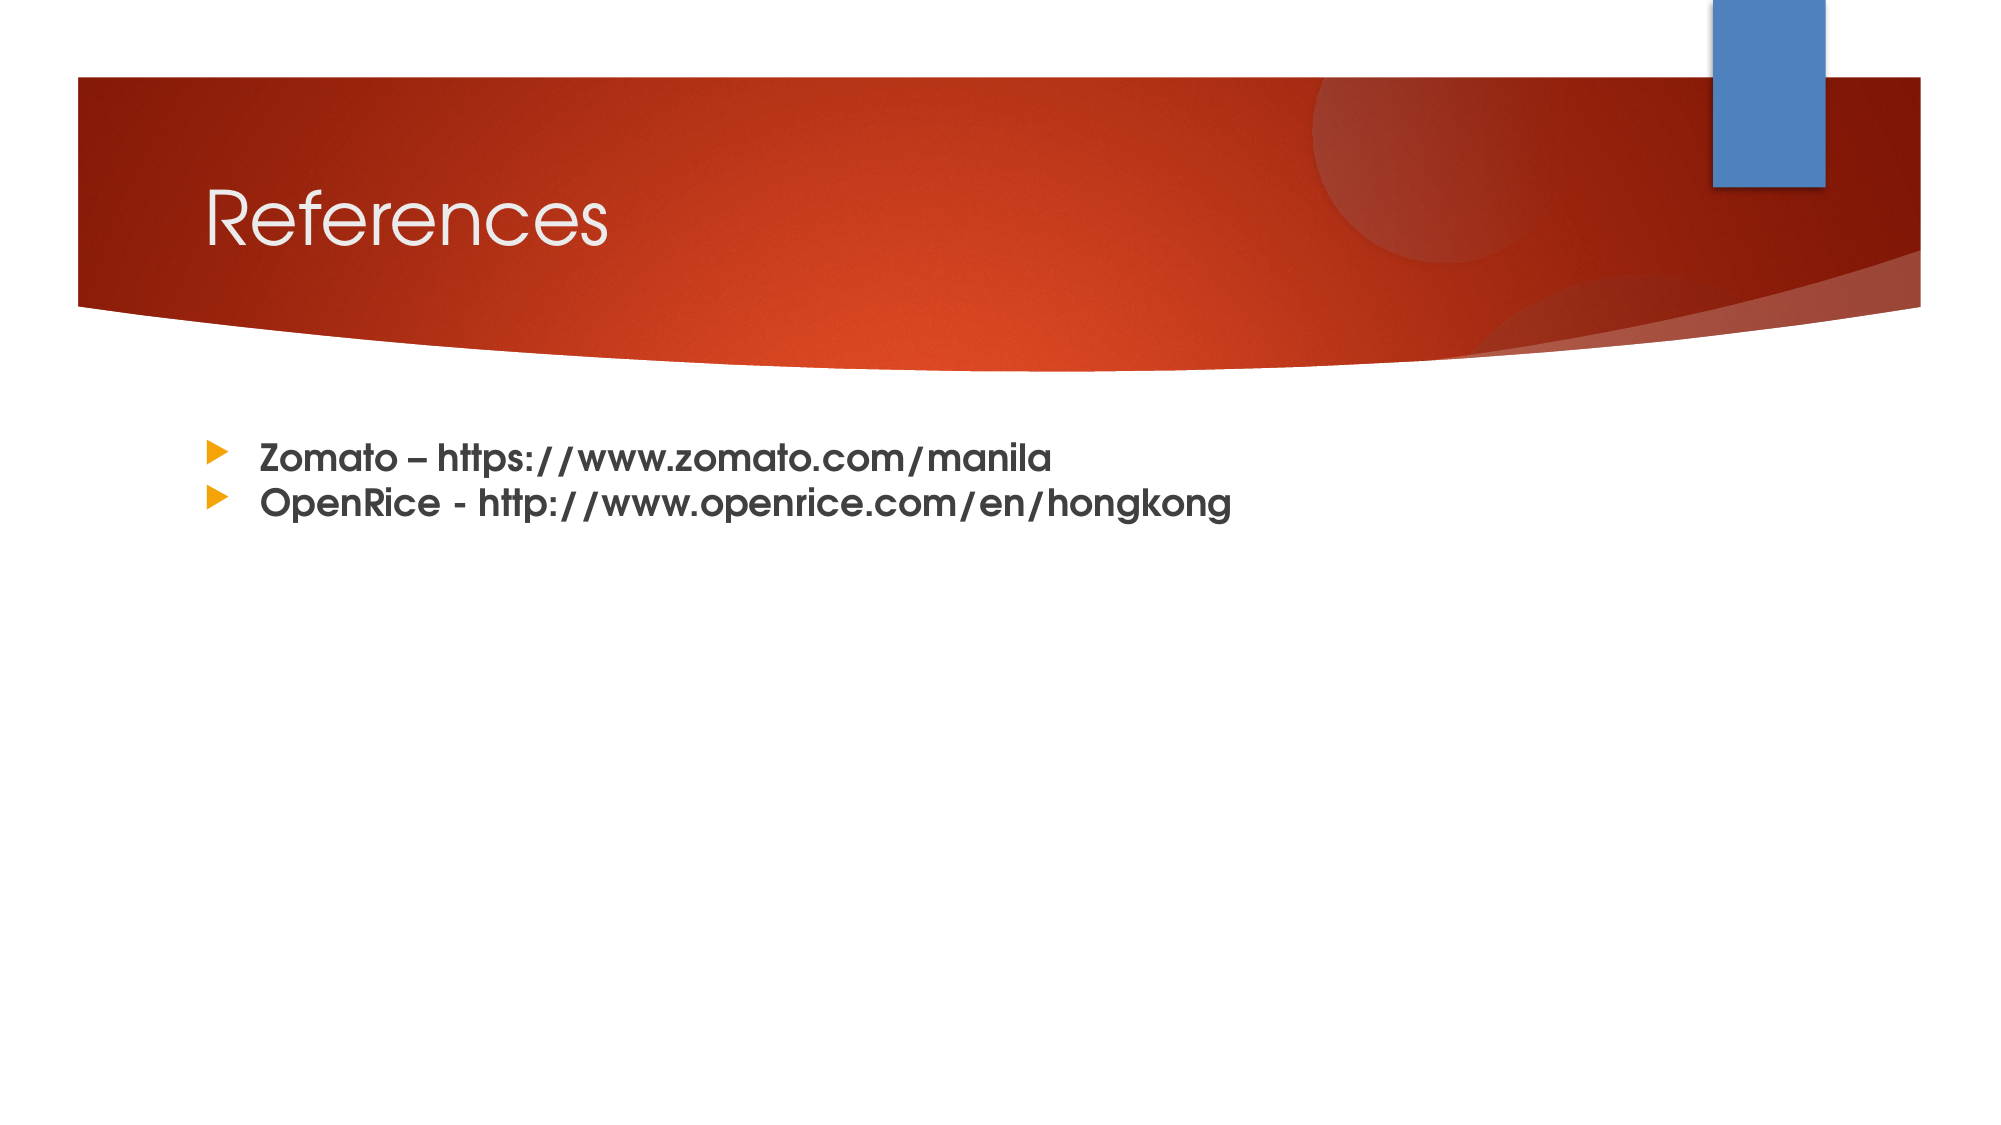

References
Zomato – https://www.zomato.com/manila
OpenRice - http://www.openrice.com/en/hongkong